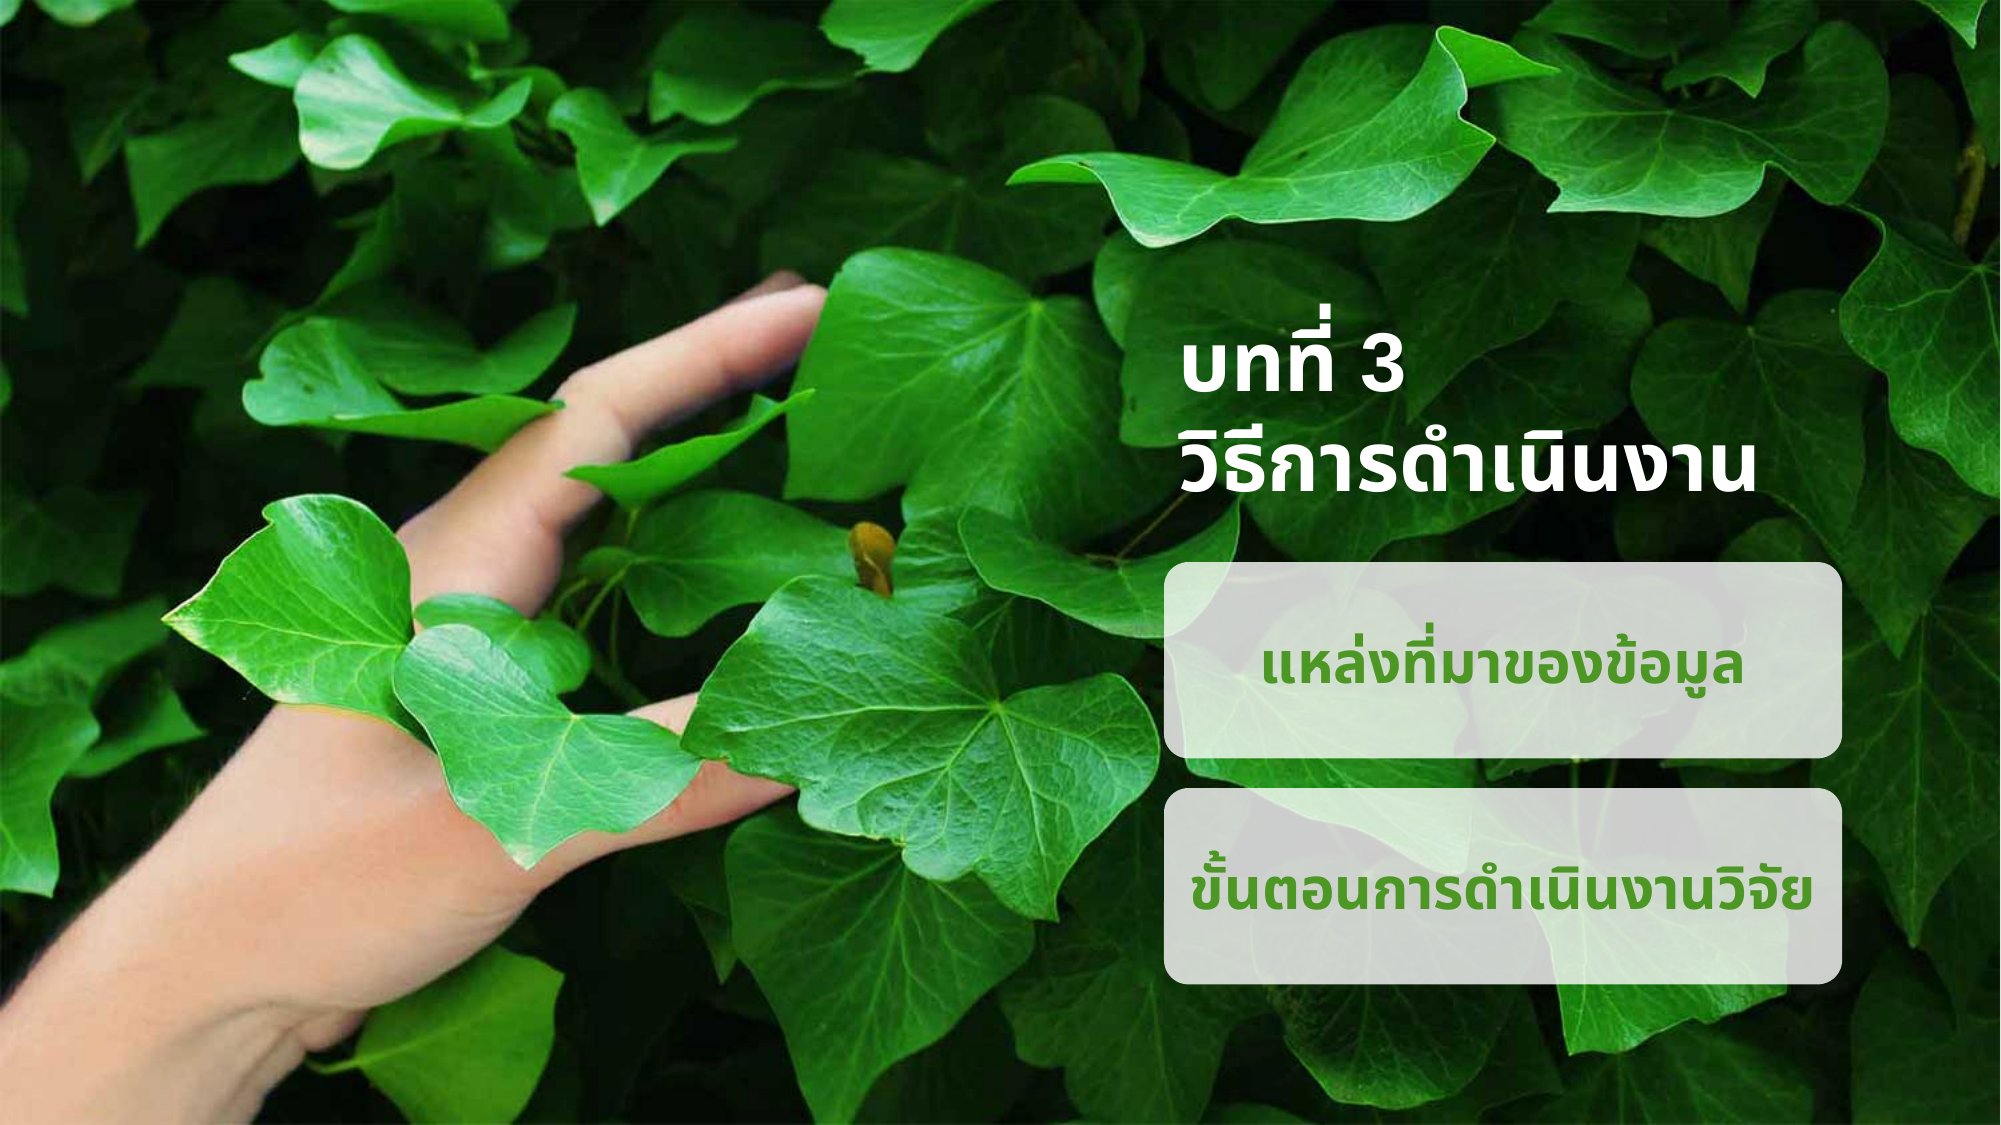

บทที่ 3
วิธีการดำเนินงาน
แหล่งที่มาของข้อมูล
ขั้นตอนการดำเนินงานวิจัย